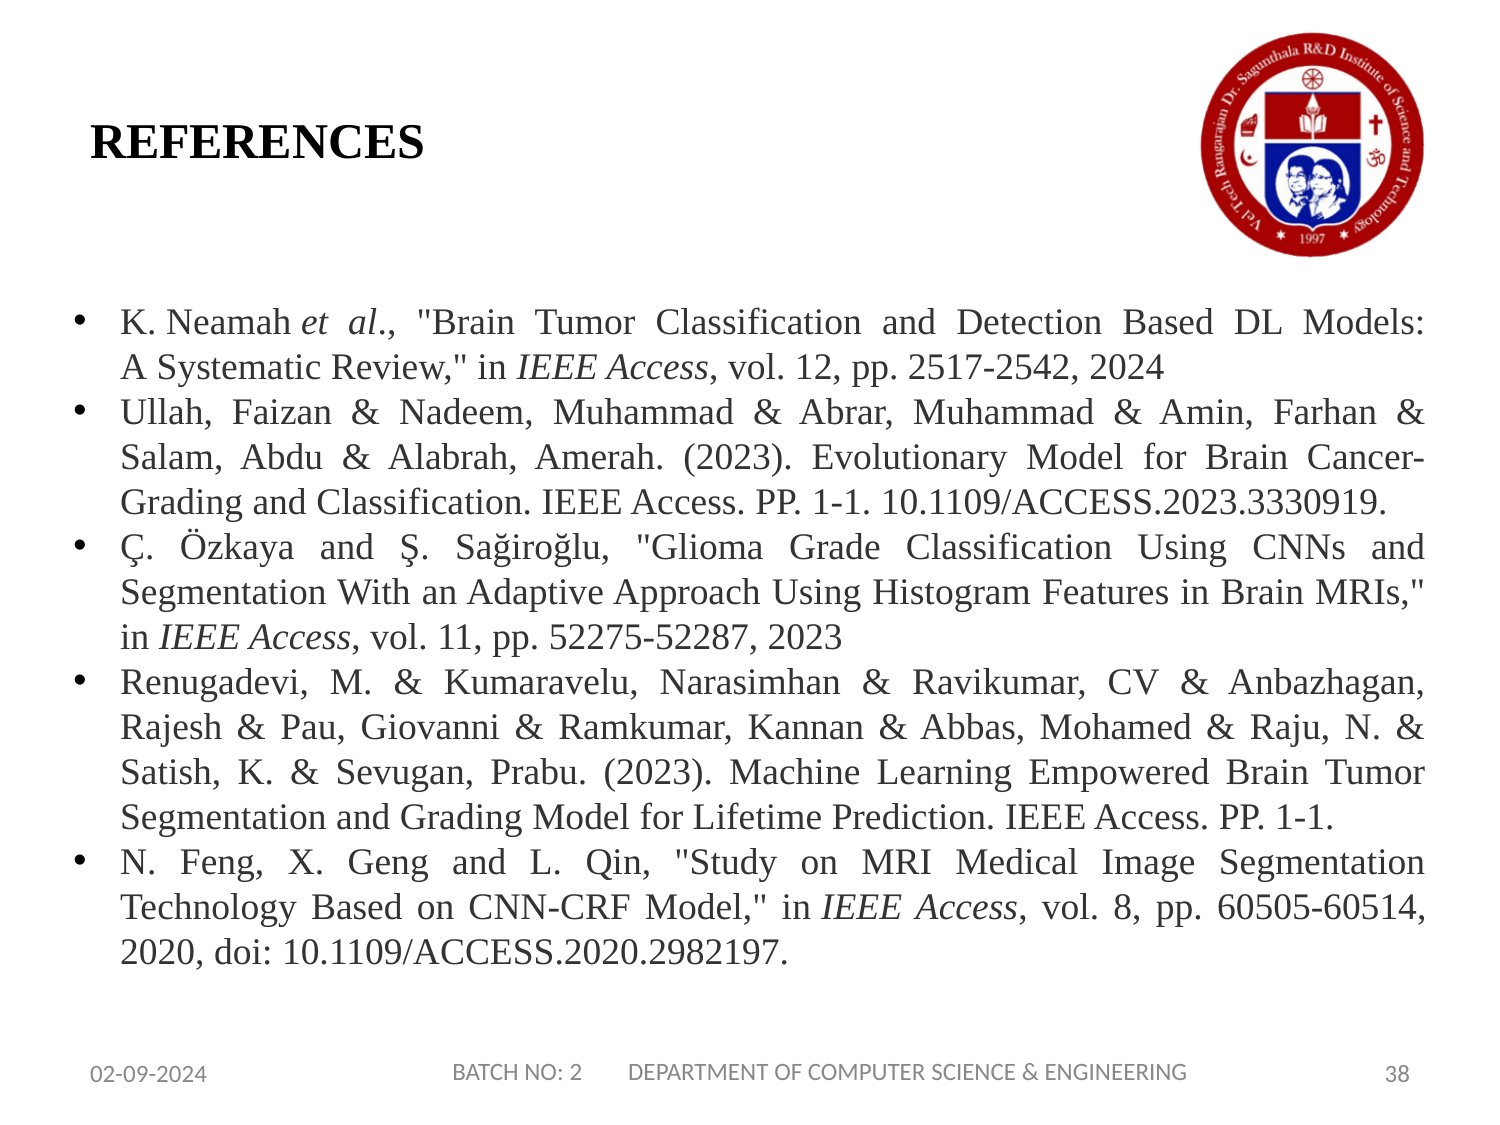

# REFERENCES
K. Neamah et al., "Brain Tumor Classification and Detection Based DL Models: A Systematic Review," in IEEE Access, vol. 12, pp. 2517-2542, 2024
Ullah, Faizan & Nadeem, Muhammad & Abrar, Muhammad & Amin, Farhan & Salam, Abdu & Alabrah, Amerah. (2023). Evolutionary Model for Brain Cancer-Grading and Classification. IEEE Access. PP. 1-1. 10.1109/ACCESS.2023.3330919.
Ç. Özkaya and Ş. Sağiroğlu, "Glioma Grade Classification Using CNNs and Segmentation With an Adaptive Approach Using Histogram Features in Brain MRIs," in IEEE Access, vol. 11, pp. 52275-52287, 2023
Renugadevi, M. & Kumaravelu, Narasimhan & Ravikumar, CV & Anbazhagan, Rajesh & Pau, Giovanni & Ramkumar, Kannan & Abbas, Mohamed & Raju, N. & Satish, K. & Sevugan, Prabu. (2023). Machine Learning Empowered Brain Tumor Segmentation and Grading Model for Lifetime Prediction. IEEE Access. PP. 1-1.
N. Feng, X. Geng and L. Qin, "Study on MRI Medical Image Segmentation Technology Based on CNN-CRF Model," in IEEE Access, vol. 8, pp. 60505-60514, 2020, doi: 10.1109/ACCESS.2020.2982197.
BATCH NO: 2        DEPARTMENT OF COMPUTER SCIENCE & ENGINEERING
02-09-2024
38